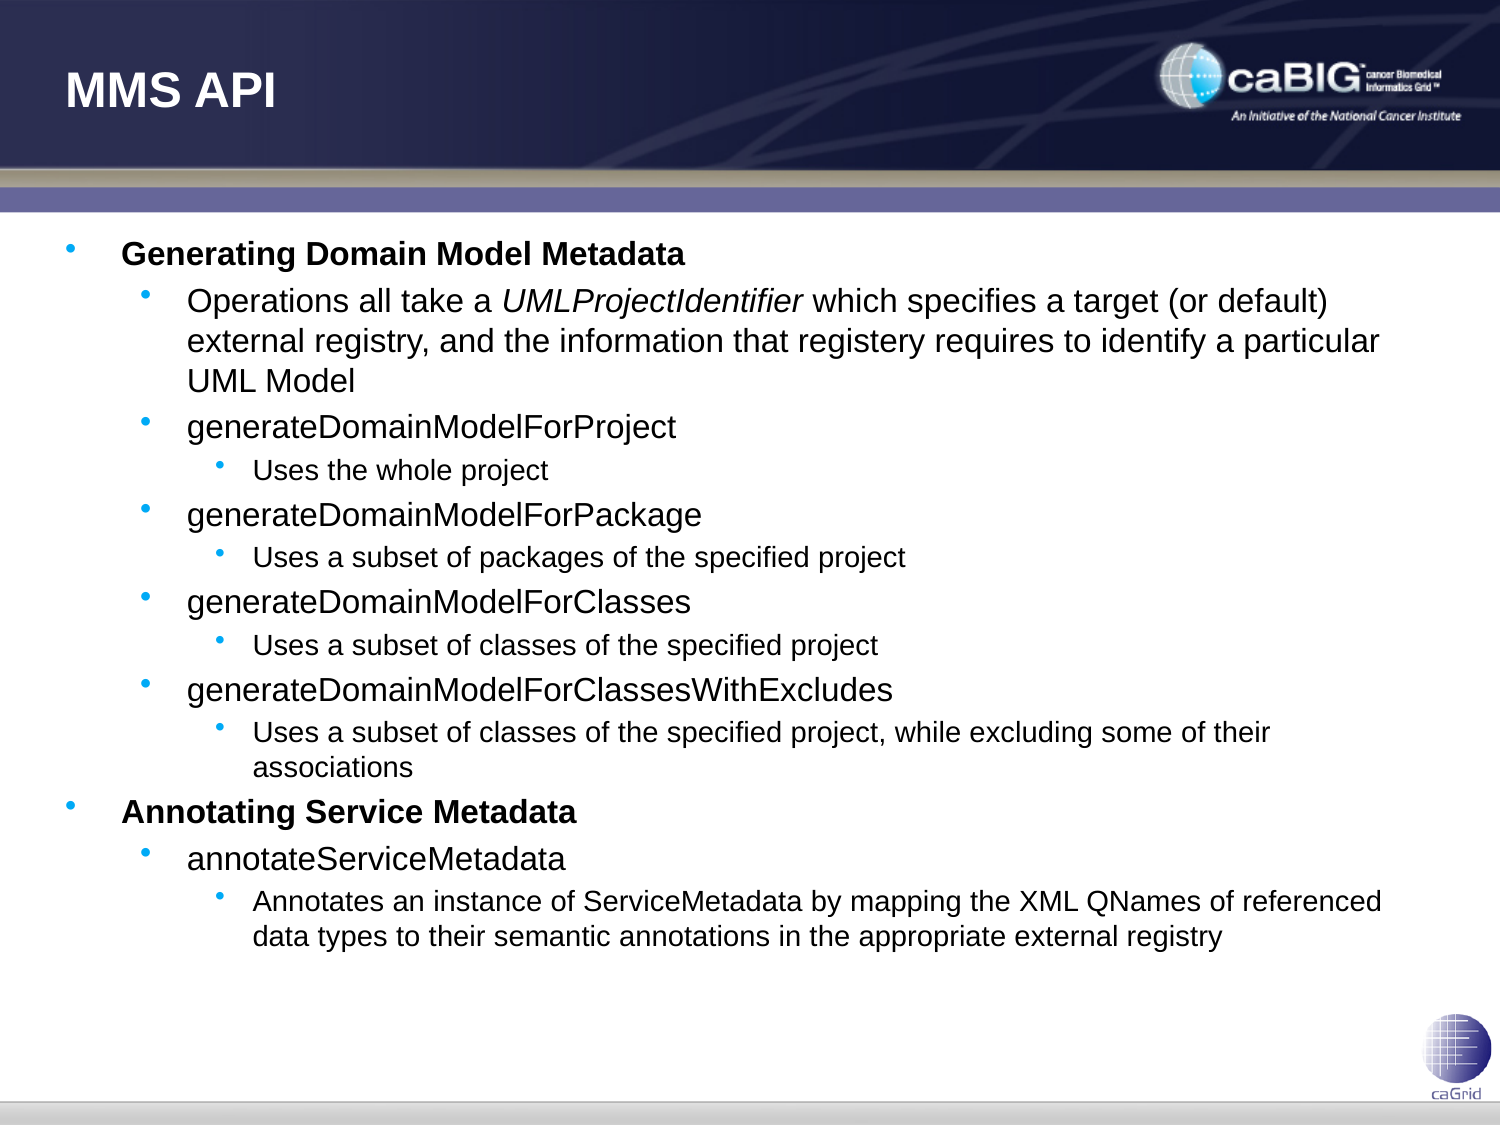

# MMS API
Generating Domain Model Metadata
Operations all take a UMLProjectIdentifier which specifies a target (or default) external registry, and the information that registery requires to identify a particular UML Model
generateDomainModelForProject
Uses the whole project
generateDomainModelForPackage
Uses a subset of packages of the specified project
generateDomainModelForClasses
Uses a subset of classes of the specified project
generateDomainModelForClassesWithExcludes
Uses a subset of classes of the specified project, while excluding some of their associations
Annotating Service Metadata
annotateServiceMetadata
Annotates an instance of ServiceMetadata by mapping the XML QNames of referenced data types to their semantic annotations in the appropriate external registry